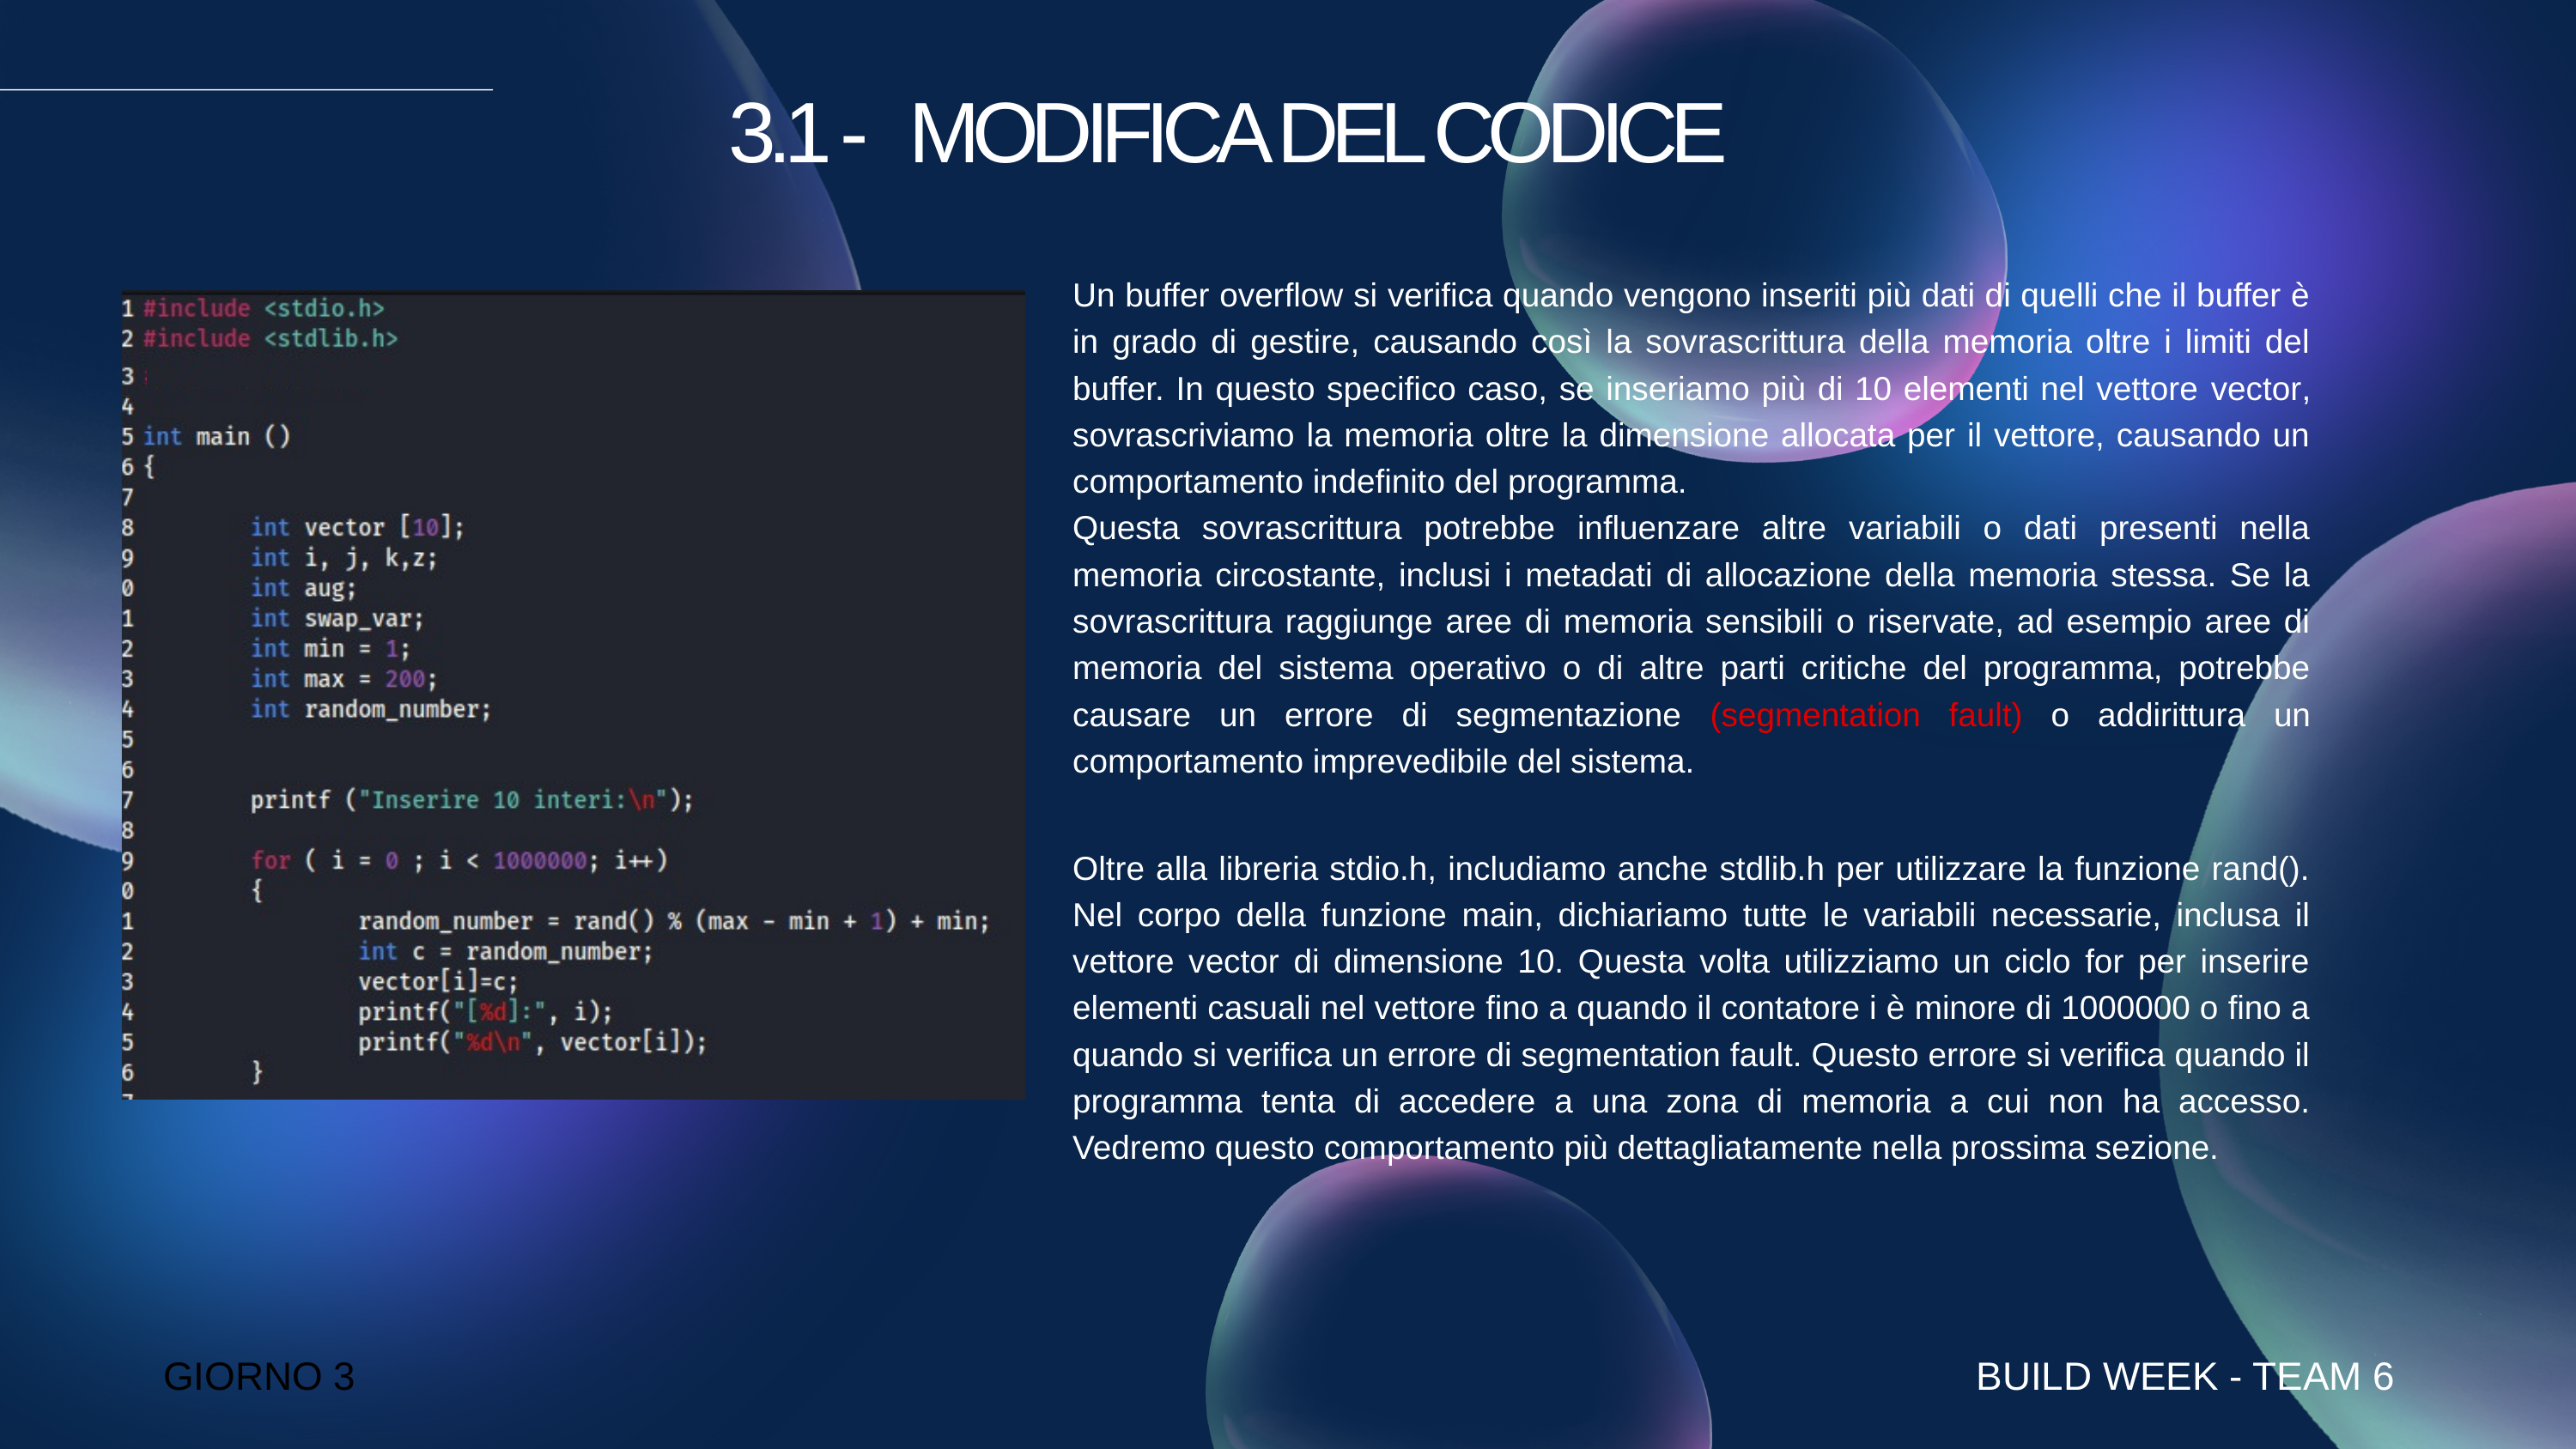

3.1 -   MODIFICA DEL CODICE
Un buffer overflow si verifica quando vengono inseriti più dati di quelli che il buffer è in grado di gestire, causando così la sovrascrittura della memoria oltre i limiti del buffer. In questo specifico caso, se inseriamo più di 10 elementi nel vettore vector, sovrascriviamo la memoria oltre la dimensione allocata per il vettore, causando un comportamento indefinito del programma.
Questa sovrascrittura potrebbe influenzare altre variabili o dati presenti nella memoria circostante, inclusi i metadati di allocazione della memoria stessa. Se la sovrascrittura raggiunge aree di memoria sensibili o riservate, ad esempio aree di memoria del sistema operativo o di altre parti critiche del programma, potrebbe causare un errore di segmentazione (segmentation fault) o addirittura un comportamento imprevedibile del sistema.

Oltre alla libreria stdio.h, includiamo anche stdlib.h per utilizzare la funzione rand(). Nel corpo della funzione main, dichiariamo tutte le variabili necessarie, inclusa il vettore vector di dimensione 10. Questa volta utilizziamo un ciclo for per inserire elementi casuali nel vettore fino a quando il contatore i è minore di 1000000 o fino a quando si verifica un errore di segmentation fault. Questo errore si verifica quando il programma tenta di accedere a una zona di memoria a cui non ha accesso. Vedremo questo comportamento più dettagliatamente nella prossima sezione.

GIORNO 3
BUILD WEEK - TEAM 6